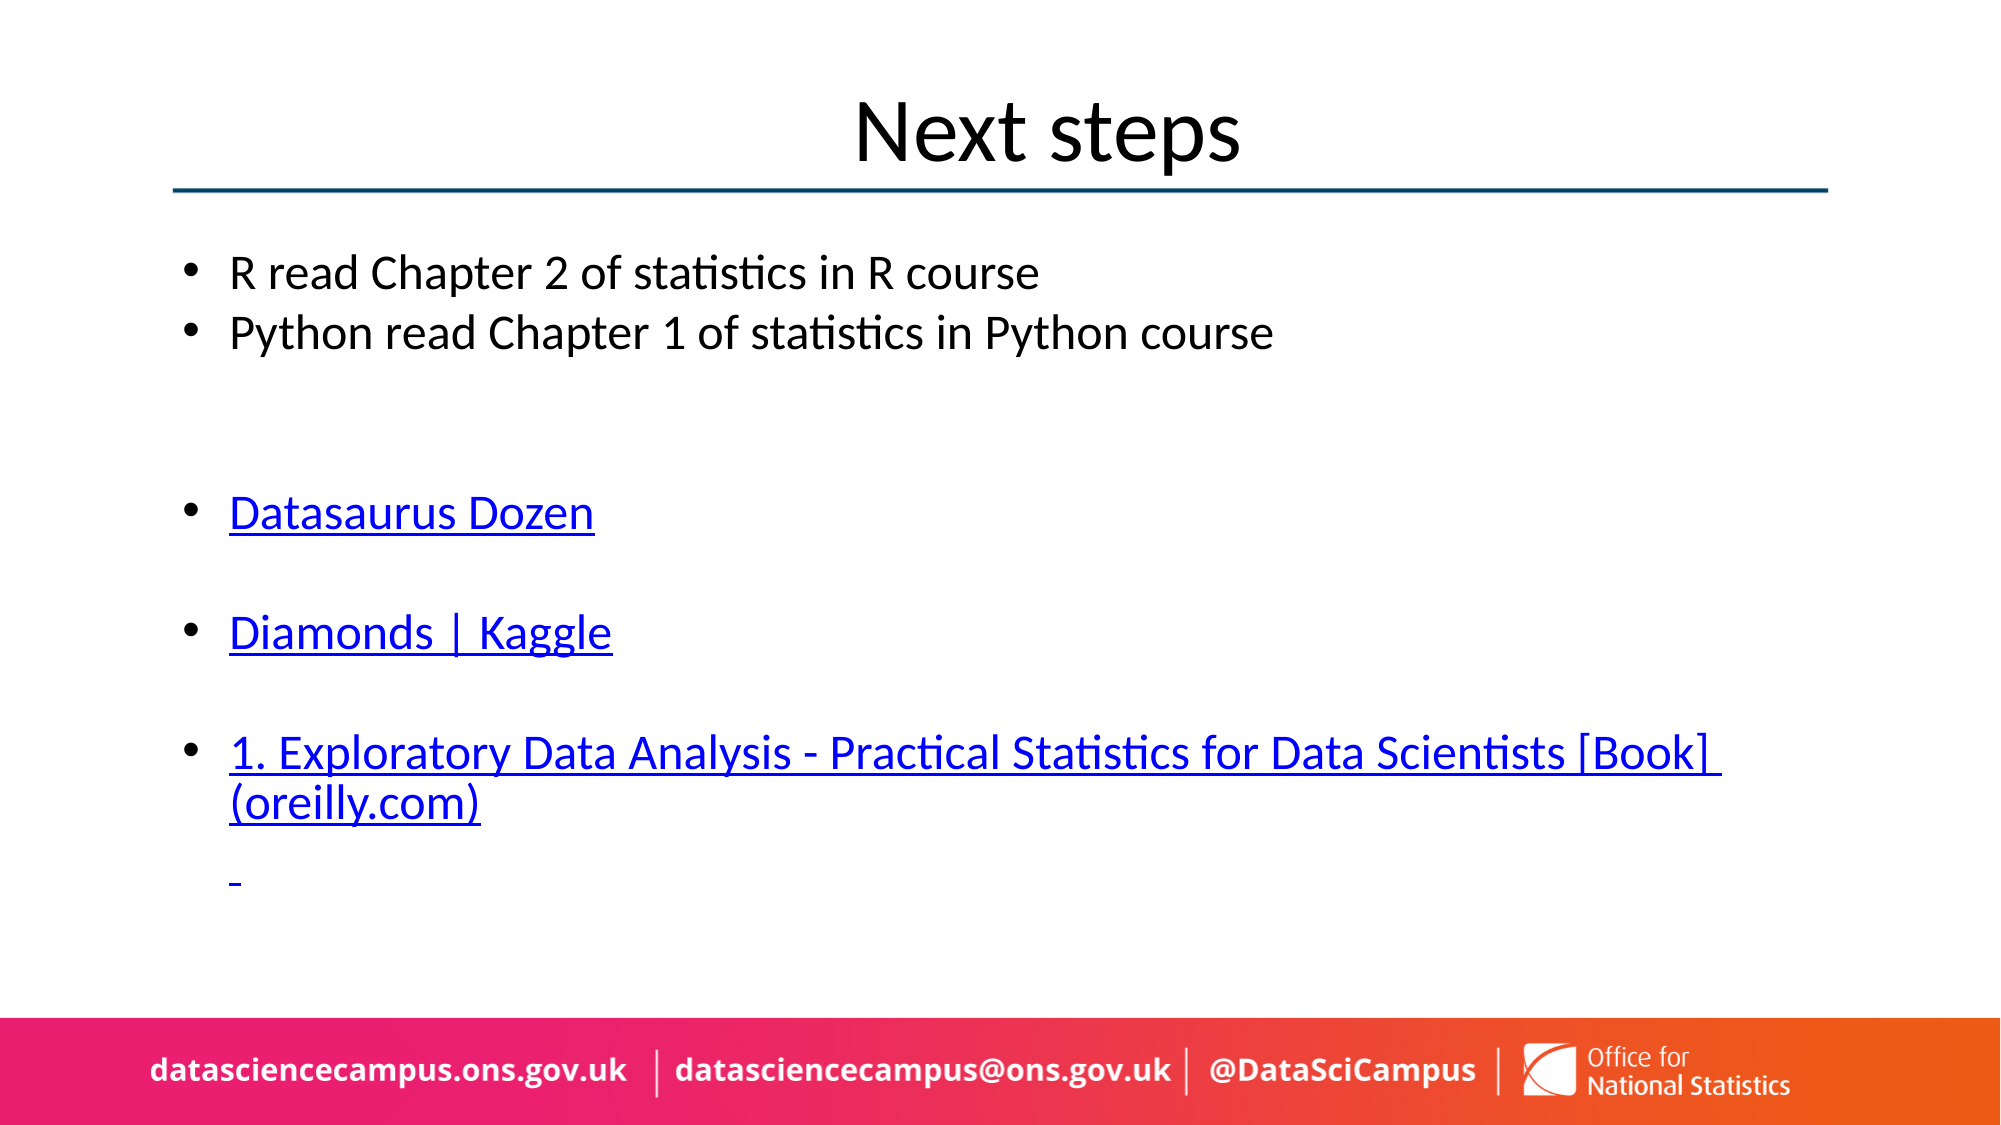

# Next steps
R read Chapter 2 of statistics in R course
Python read Chapter 1 of statistics in Python course

Datasaurus Dozen

Diamonds | Kaggle

1. Exploratory Data Analysis - Practical Statistics for Data Scientists [Book] (oreilly.com)